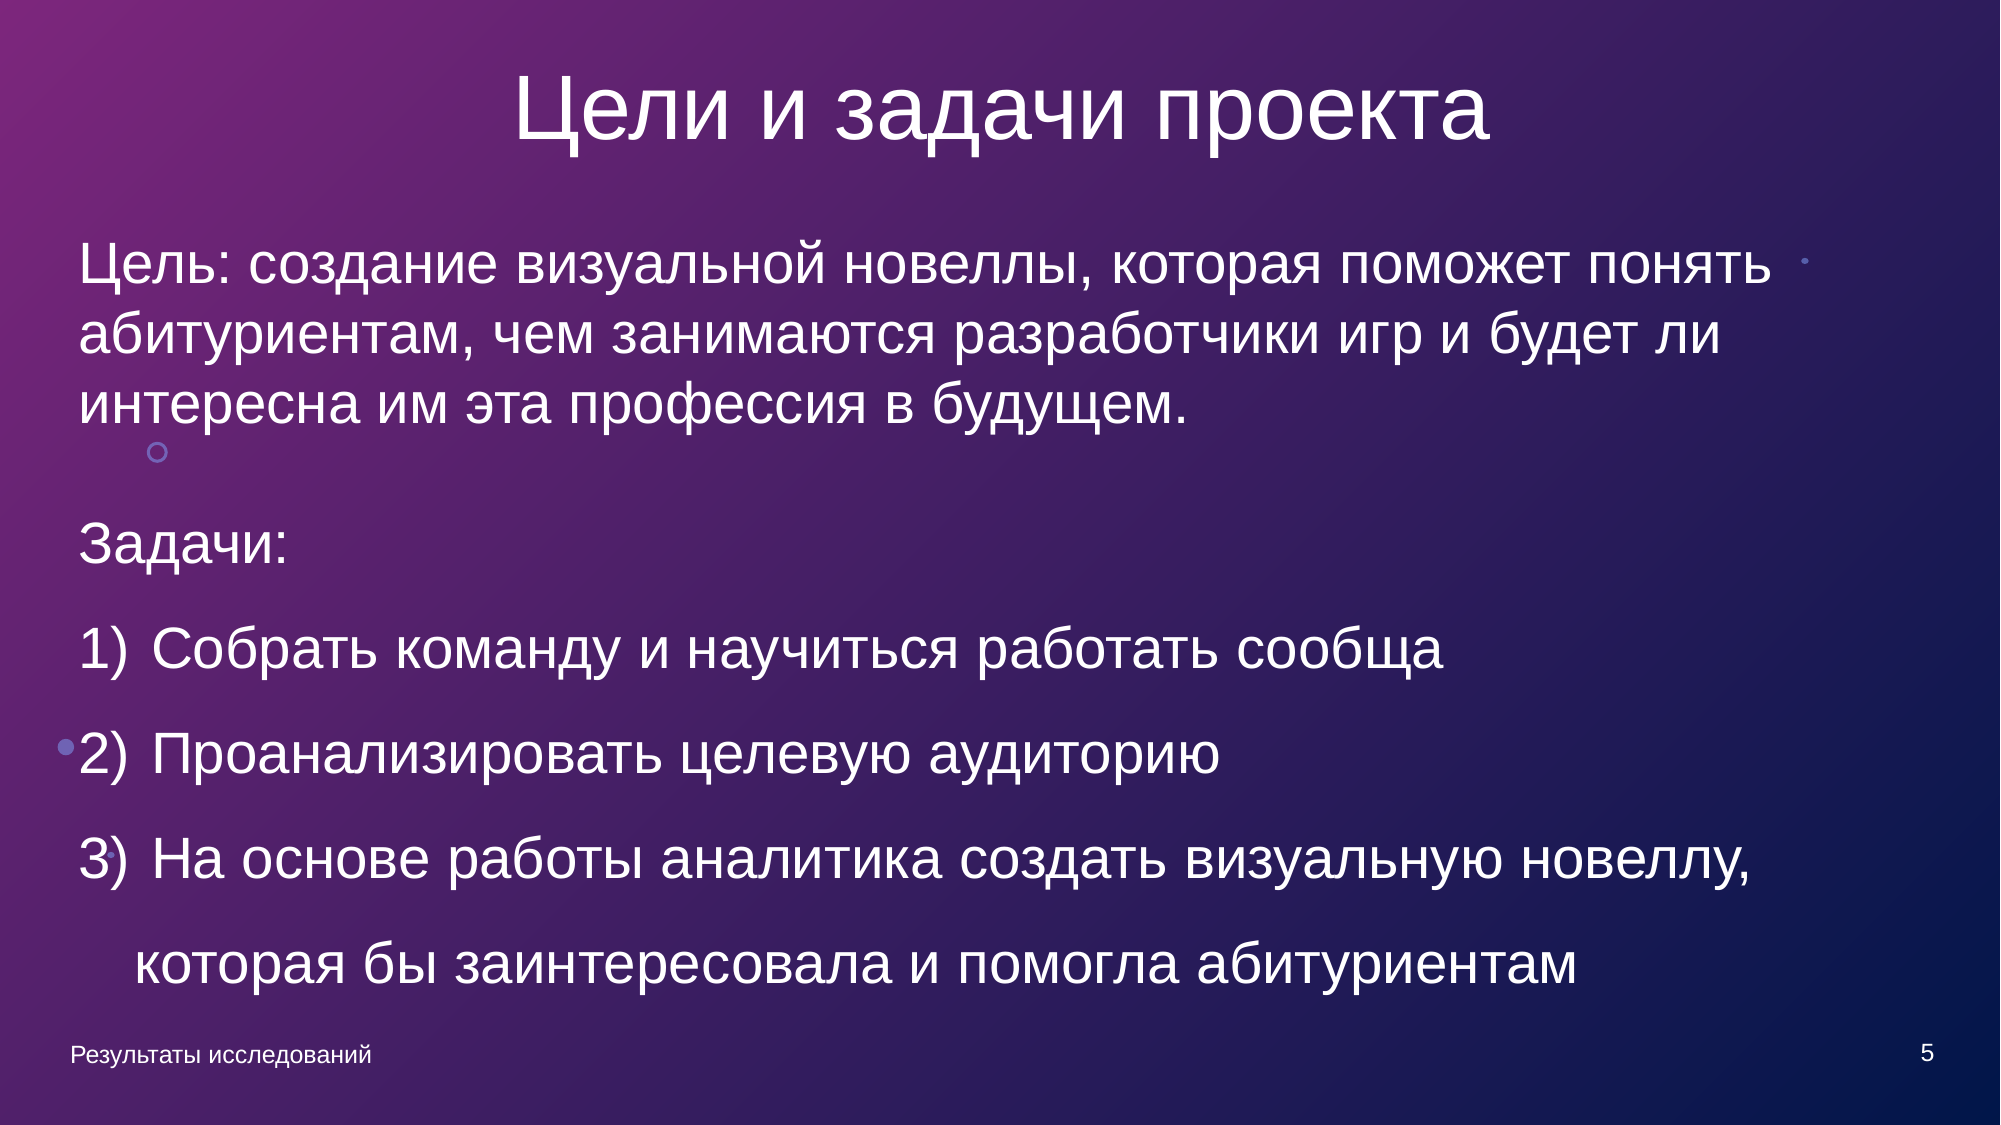

# Цели и задачи проекта
Цель: создание визуальной новеллы, которая поможет понять абитуриентам, чем занимаются разработчики игр и будет ли интересна им эта профессия в будущем.

Задачи:
 Собрать команду и научиться работать сообща
 Проанализировать целевую аудиторию
 На основе работы аналитика создать визуальную новеллу, которая бы заинтересовала и помогла абитуриентам

5
Результаты исследований